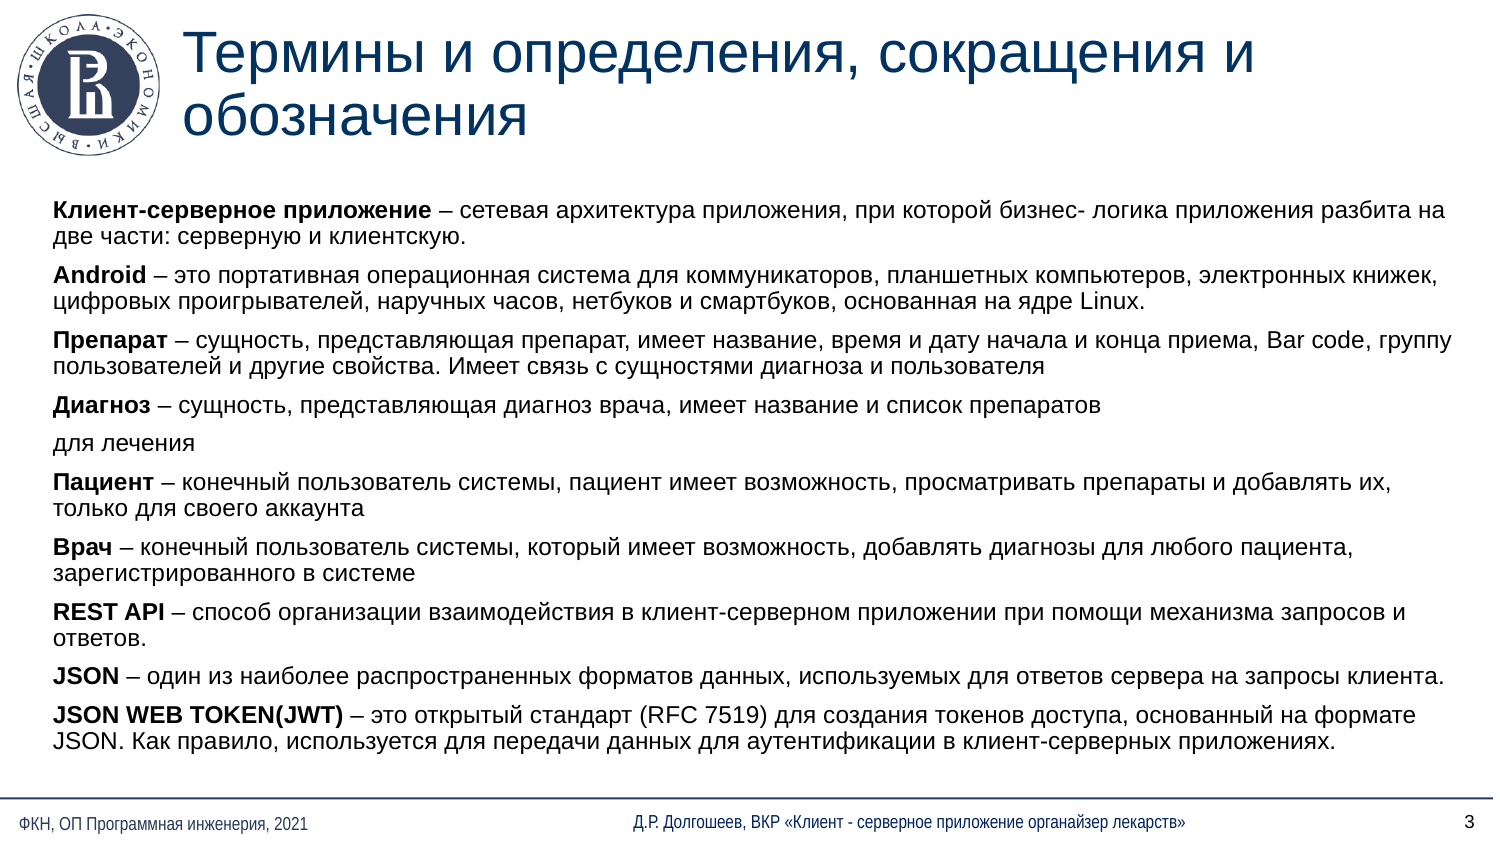

# Термины и определения, сокращения и обозначения
Клиент-серверное приложение – сетевая архитектура приложения, при которой бизнес- логика приложения разбита на две части: серверную и клиентскую.
Android – это портативная операционная система для коммуникаторов, планшетных компьютеров, электронных книжек, цифровых проигрывателей, наручных часов, нетбуков и смартбуков, основанная на ядре Linux.
Препарат – сущность, представляющая препарат, имеет название, время и дату начала и конца приема, Bar code, группу пользователей и другие свойства. Имеет связь с сущностями диагноза и пользователя
Диагноз – сущность, представляющая диагноз врача, имеет название и список препаратов
для лечения
Пациент – конечный пользователь системы, пациент имеет возможность, просматривать препараты и добавлять их, только для своего аккаунта
Врач – конечный пользователь системы, который имеет возможность, добавлять диагнозы для любого пациента, зарегистрированного в системе
REST API – способ организации взаимодействия в клиент-серверном приложении при помощи механизма запросов и ответов.
JSON – один из наиболее распространенных форматов данных, используемых для ответов сервера на запросы клиента.
JSON WEB TOKEN(JWT) – это открытый стандарт (RFC 7519) для создания токенов доступа, основанный на формате JSON. Как правило, используется для передачи данных для аутентификации в клиент-серверных приложениях.
3
Д.Р. Долгошеев, ВКР «Клиент - серверное приложение органайзер лекарств»